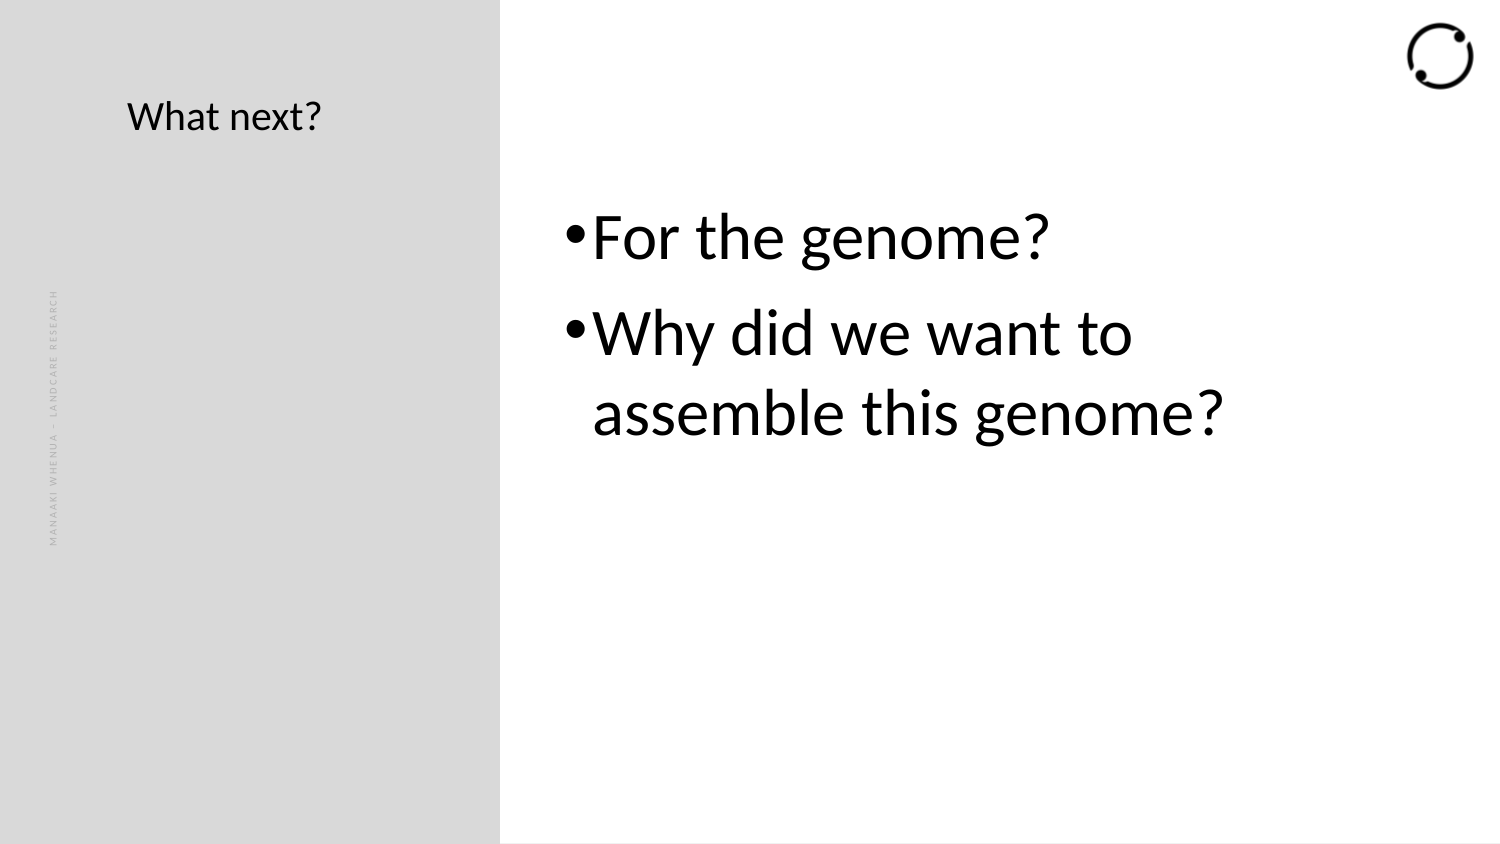

# What next?

For the genome?
Why did we want to assemble this genome?

MANAAKI WHENUA – LANDCARE RESEARCH